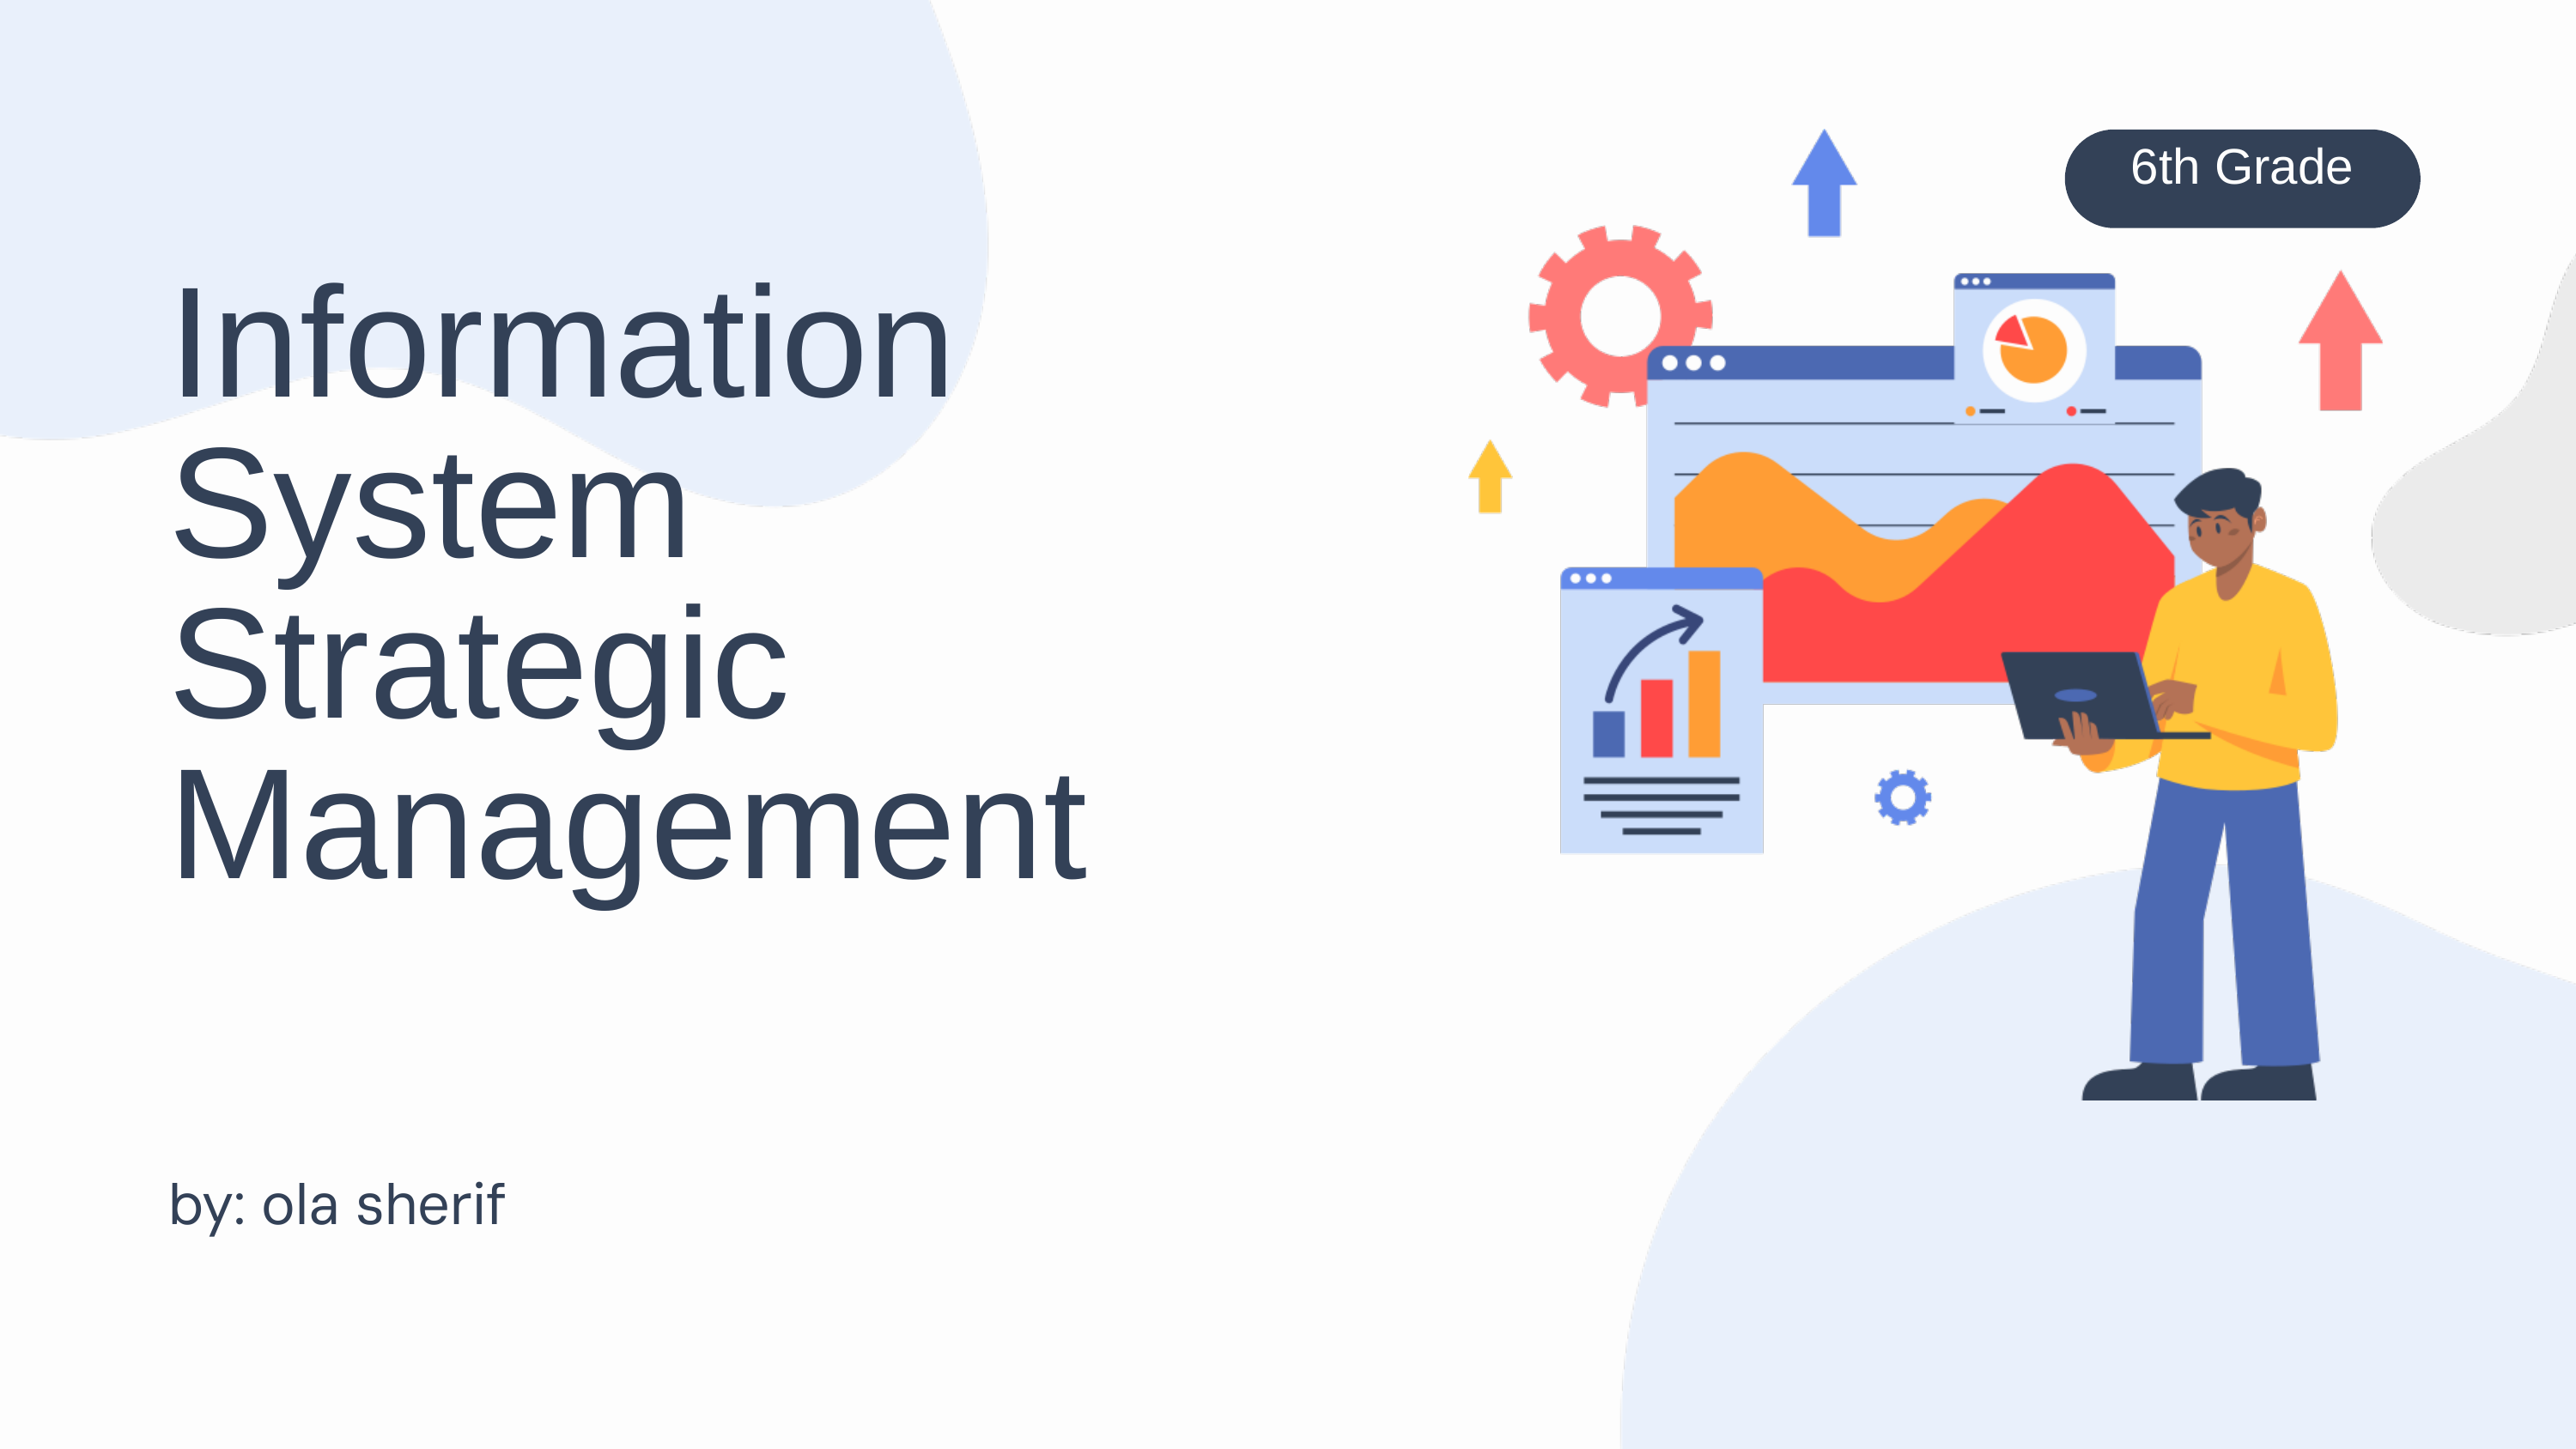

6th Grade

Information System Strategic Management
by: ola sherif